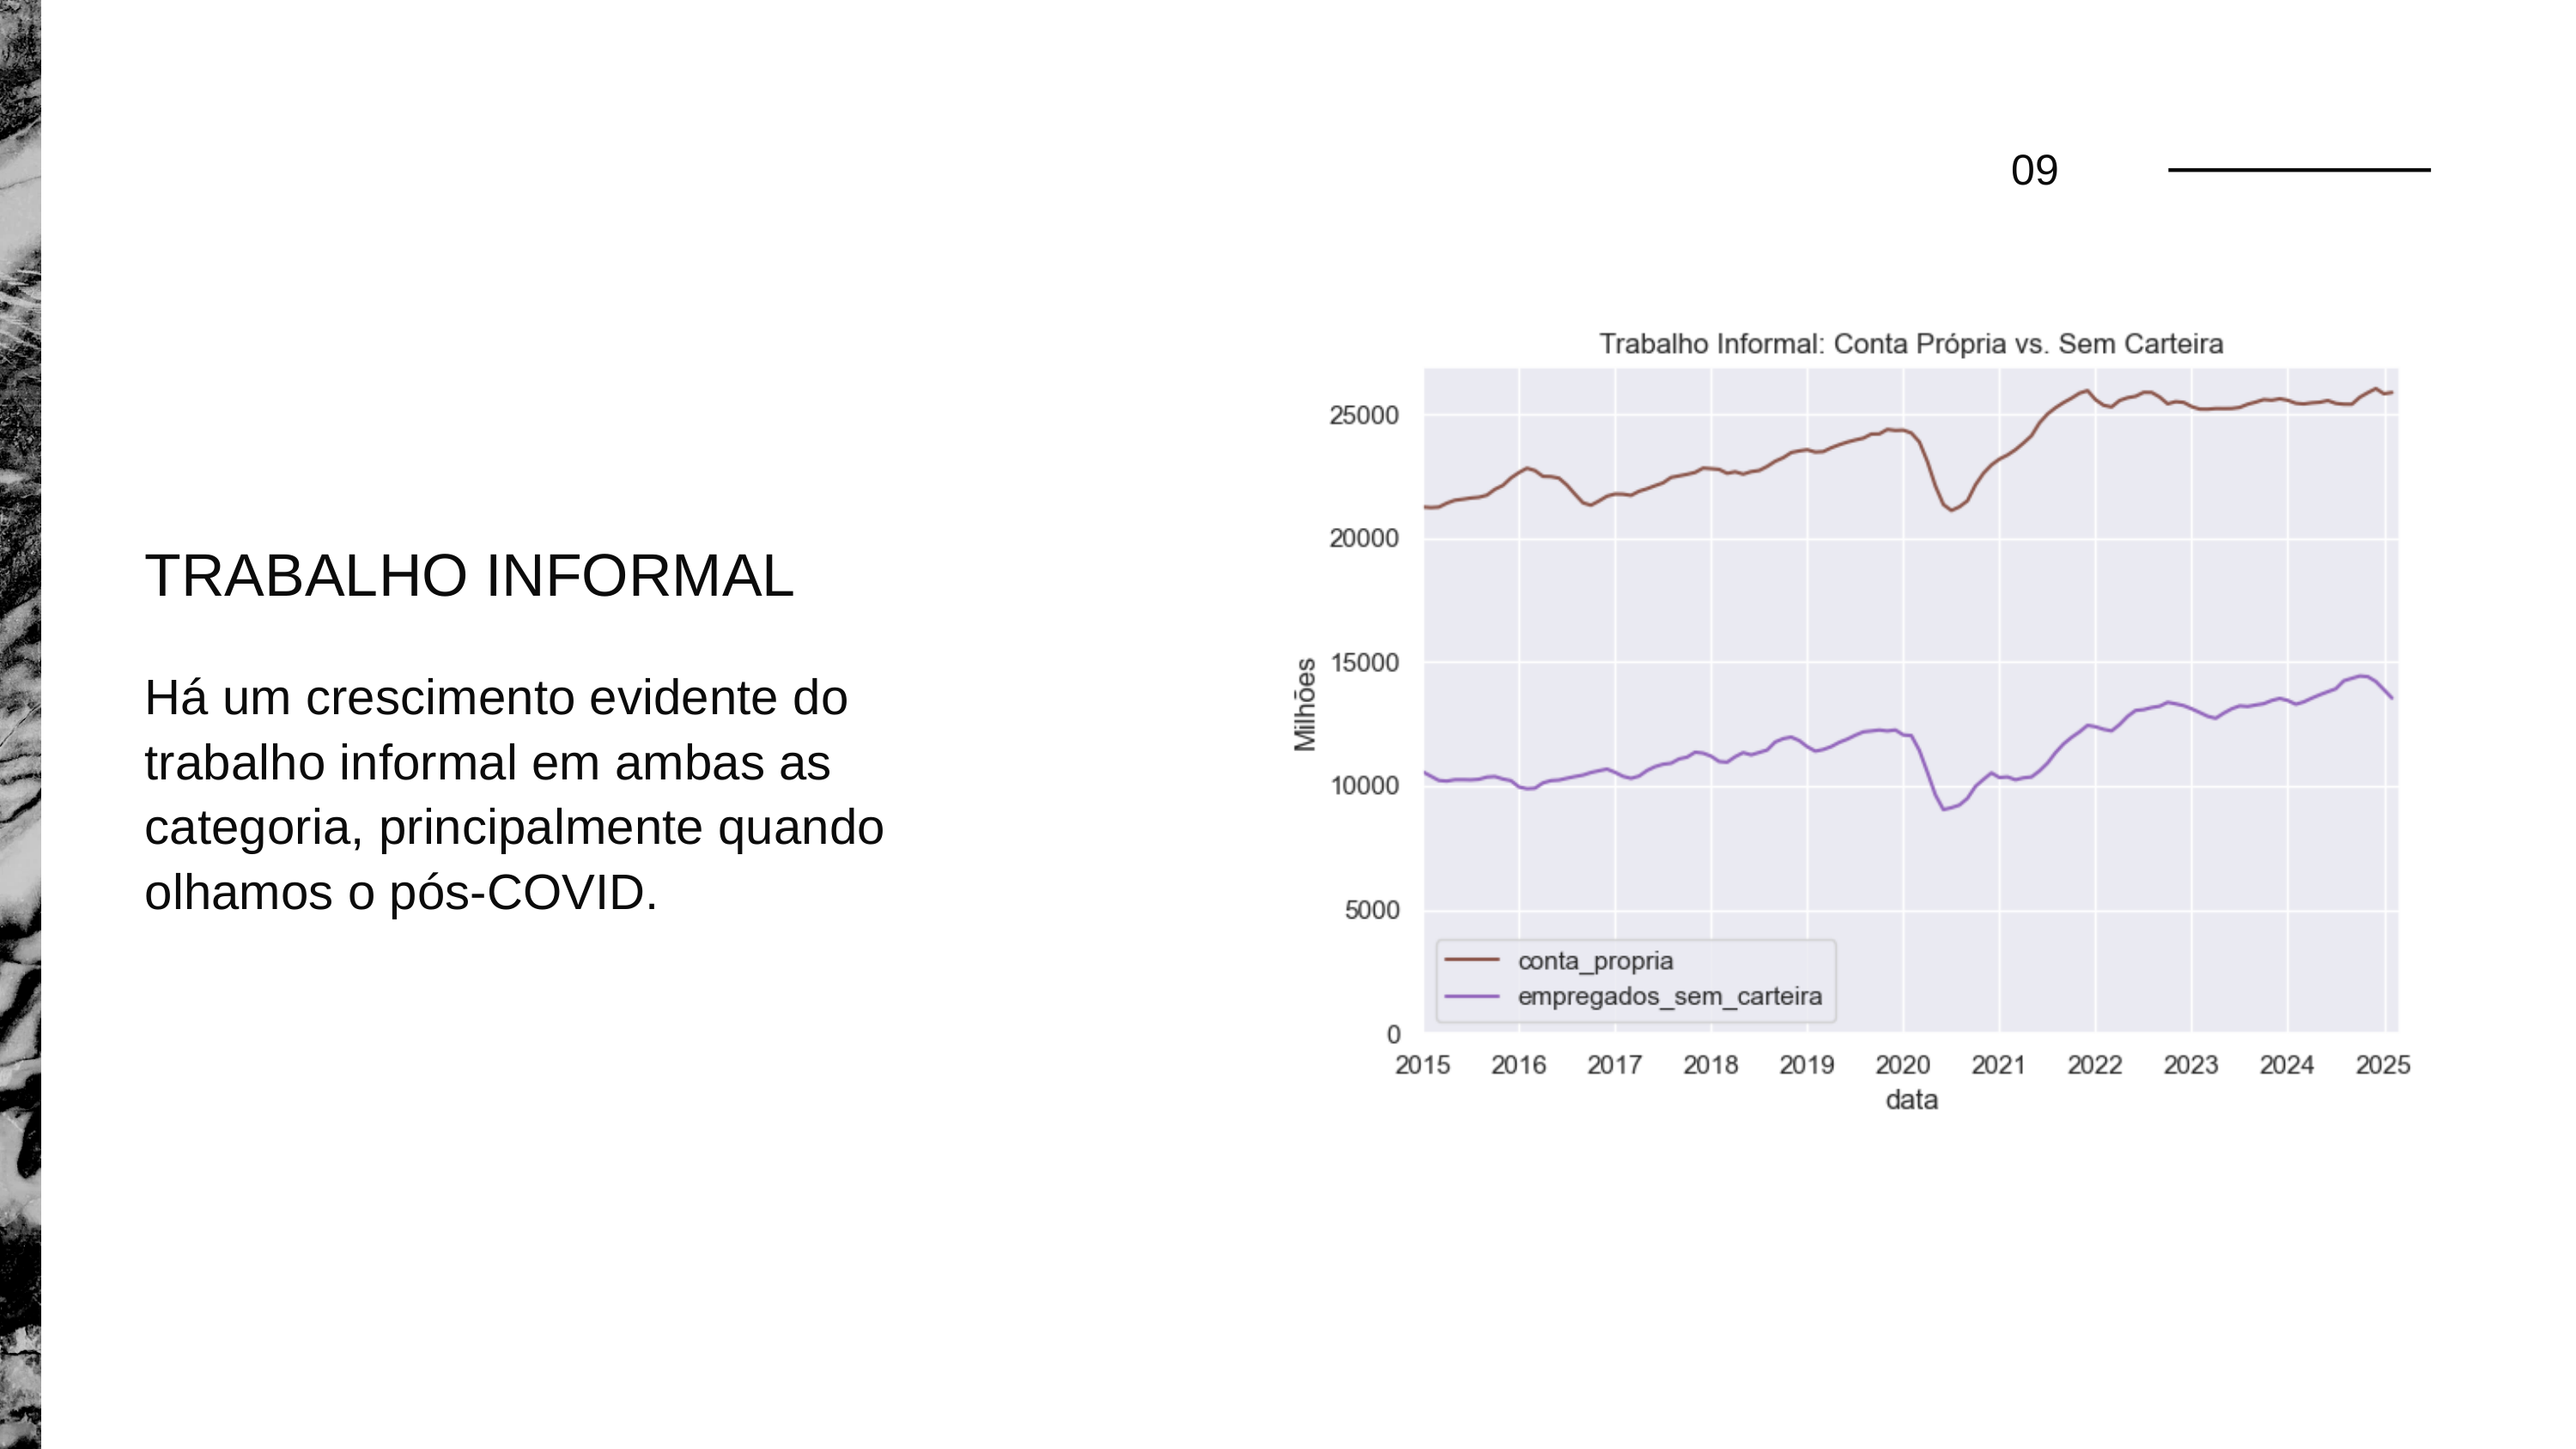

09

TRABALHO INFORMAL
Há um crescimento evidente do trabalho informal em ambas as categoria, principalmente quando olhamos o pós-COVID.